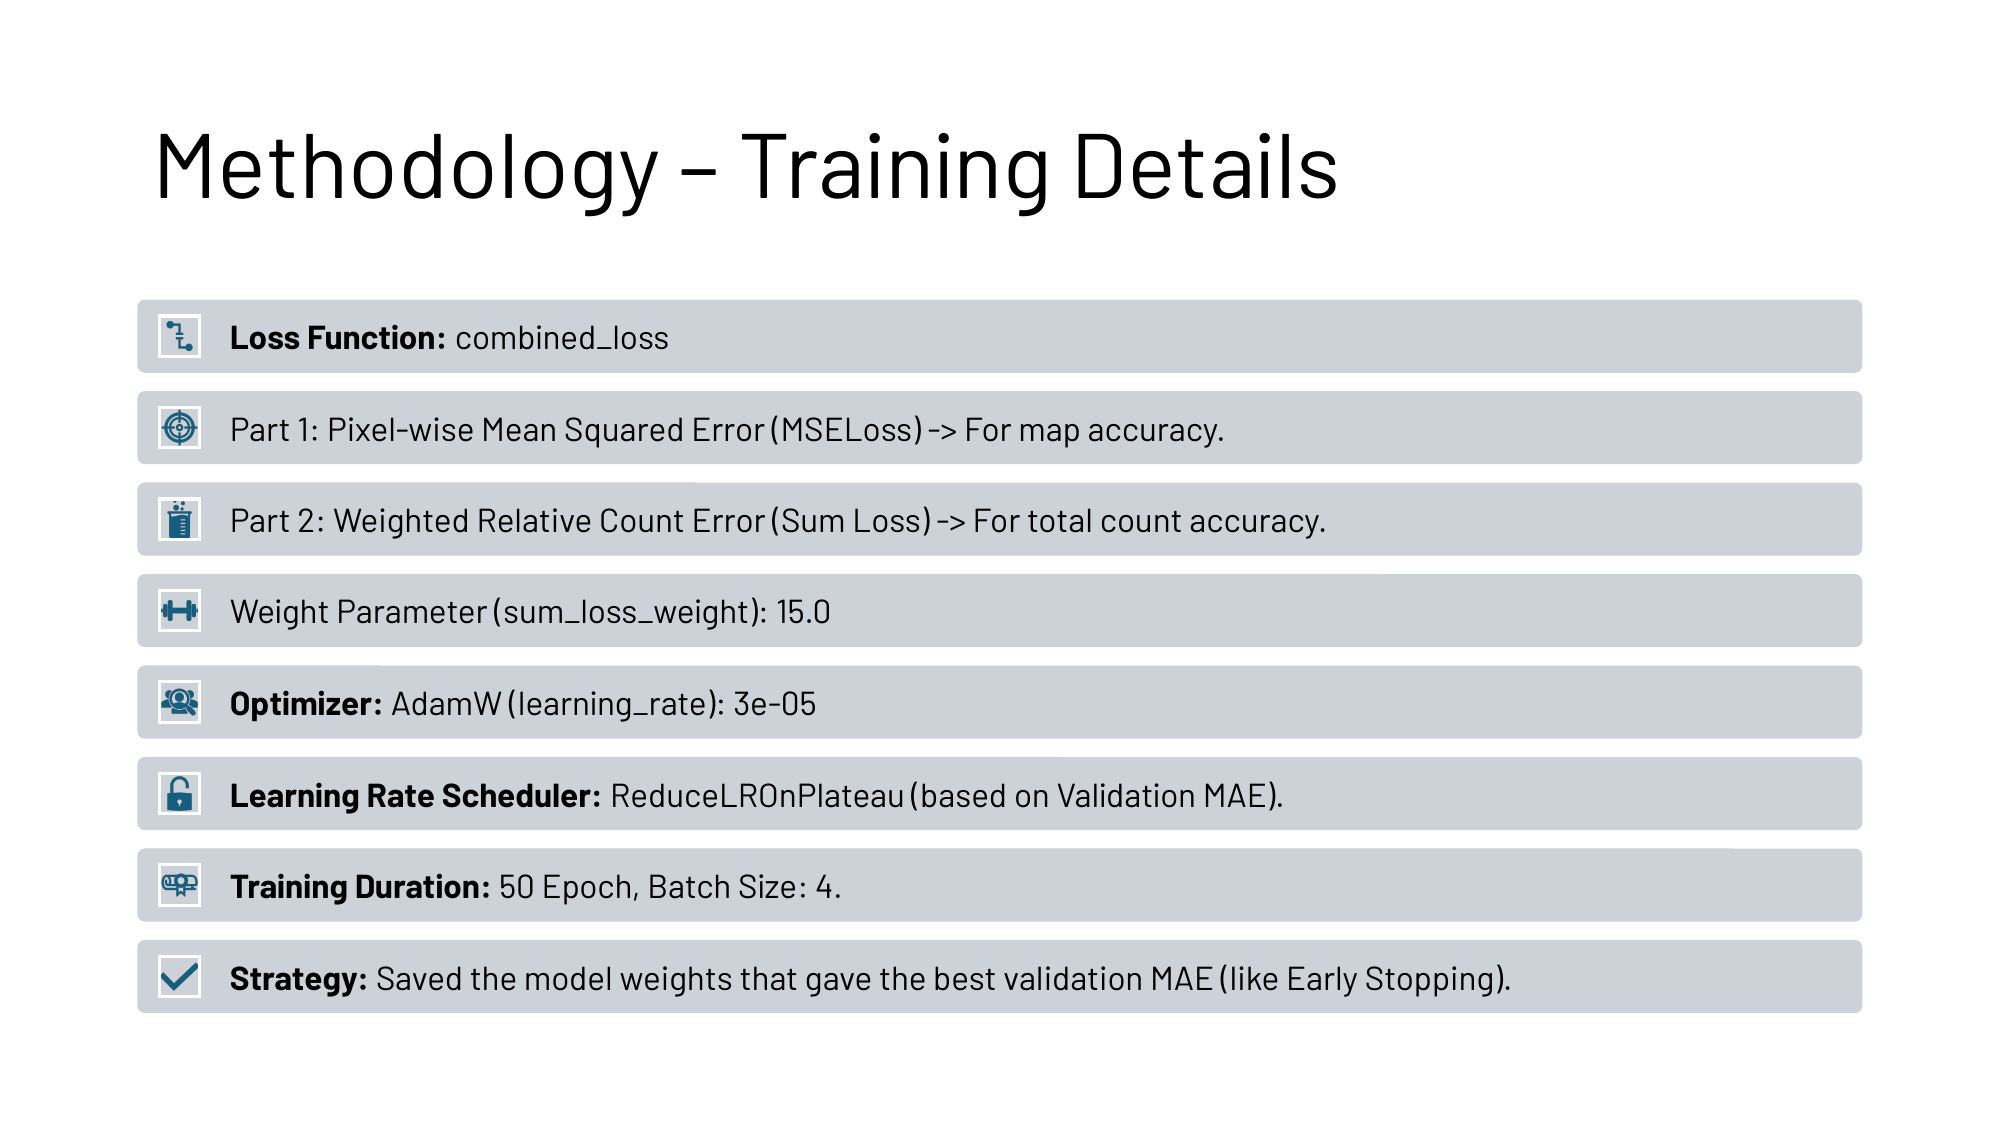

# Methodology – Training Details
Loss Function: combined_loss
Part 1: Pixel-wise Mean Squared Error (MSELoss) -> For map accuracy.
Part 2: Weighted Relative Count Error (Sum Loss) -> For total count accuracy.
Weight Parameter (sum_loss_weight): 15.0
Optimizer: AdamW (learning_rate): 3e-05
Learning Rate Scheduler: ReduceLROnPlateau (based on Validation MAE).
Training Duration: 50 Epoch, Batch Size: 4.
Strategy: Saved the model weights that gave the best validation MAE (like Early Stopping).